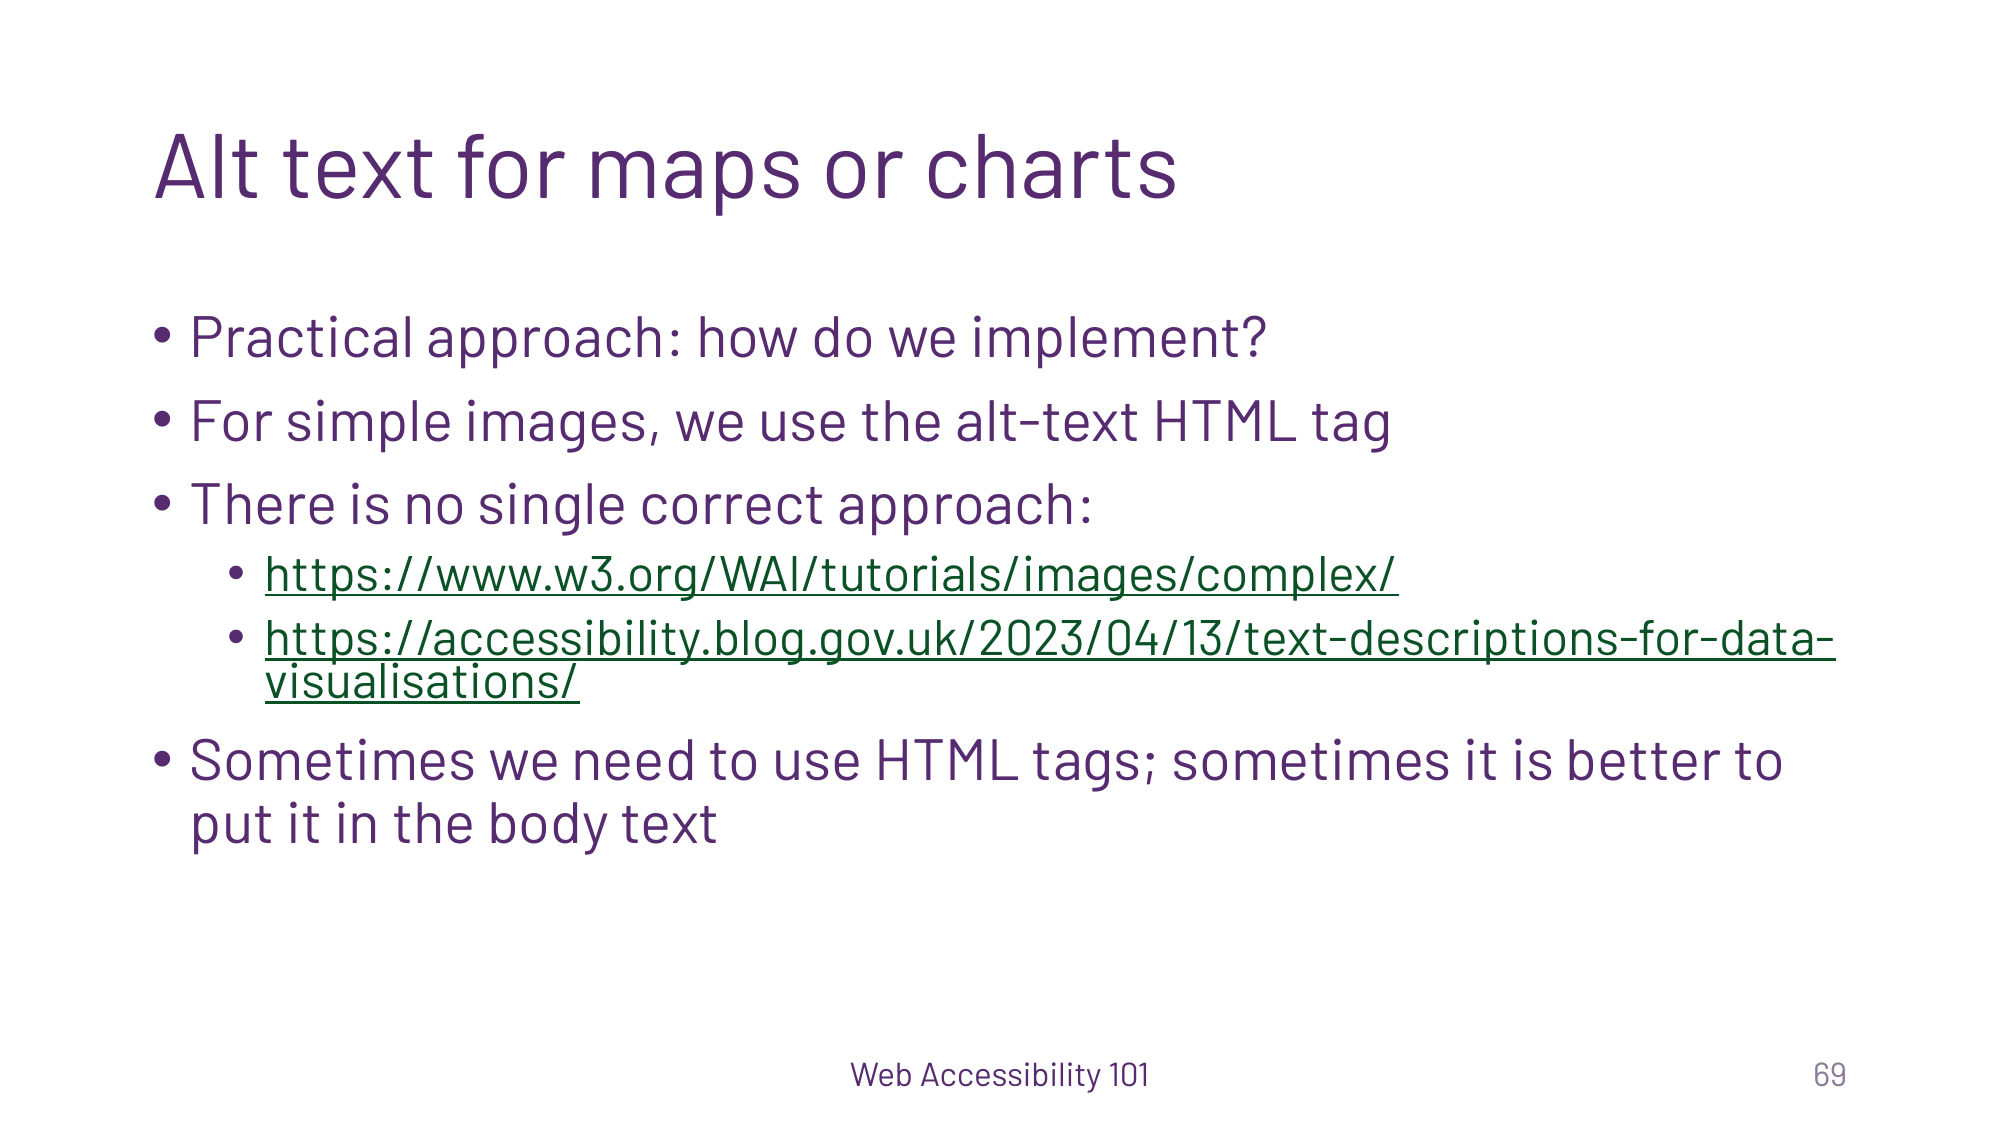

# Alt text for maps or charts
Practical approach: how do we implement?
For simple images, we use the alt-text HTML tag
There is no single correct approach:
https://www.w3.org/WAI/tutorials/images/complex/
https://accessibility.blog.gov.uk/2023/04/13/text-descriptions-for-data-visualisations/
Sometimes we need to use HTML tags; sometimes it is better to put it in the body text

Web Accessibility 101
69